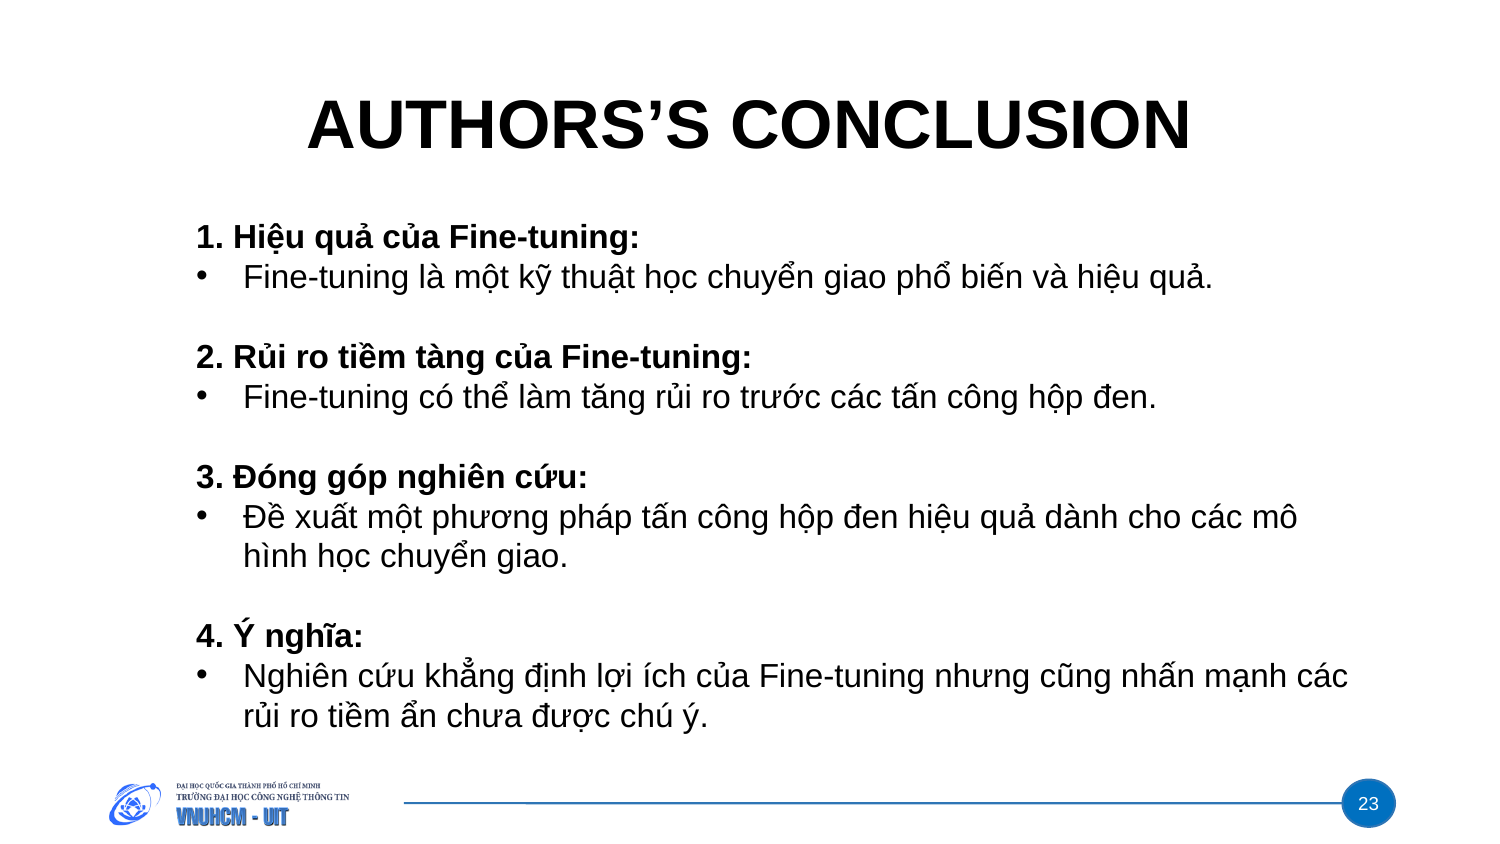

# AUTHORS’S CONCLUSION
1. Hiệu quả của Fine-tuning:
Fine-tuning là một kỹ thuật học chuyển giao phổ biến và hiệu quả.

2. Rủi ro tiềm tàng của Fine-tuning:
Fine-tuning có thể làm tăng rủi ro trước các tấn công hộp đen.

3. Đóng góp nghiên cứu:
Đề xuất một phương pháp tấn công hộp đen hiệu quả dành cho các mô hình học chuyển giao.

4. Ý nghĩa:
Nghiên cứu khẳng định lợi ích của Fine-tuning nhưng cũng nhấn mạnh các rủi ro tiềm ẩn chưa được chú ý.

23